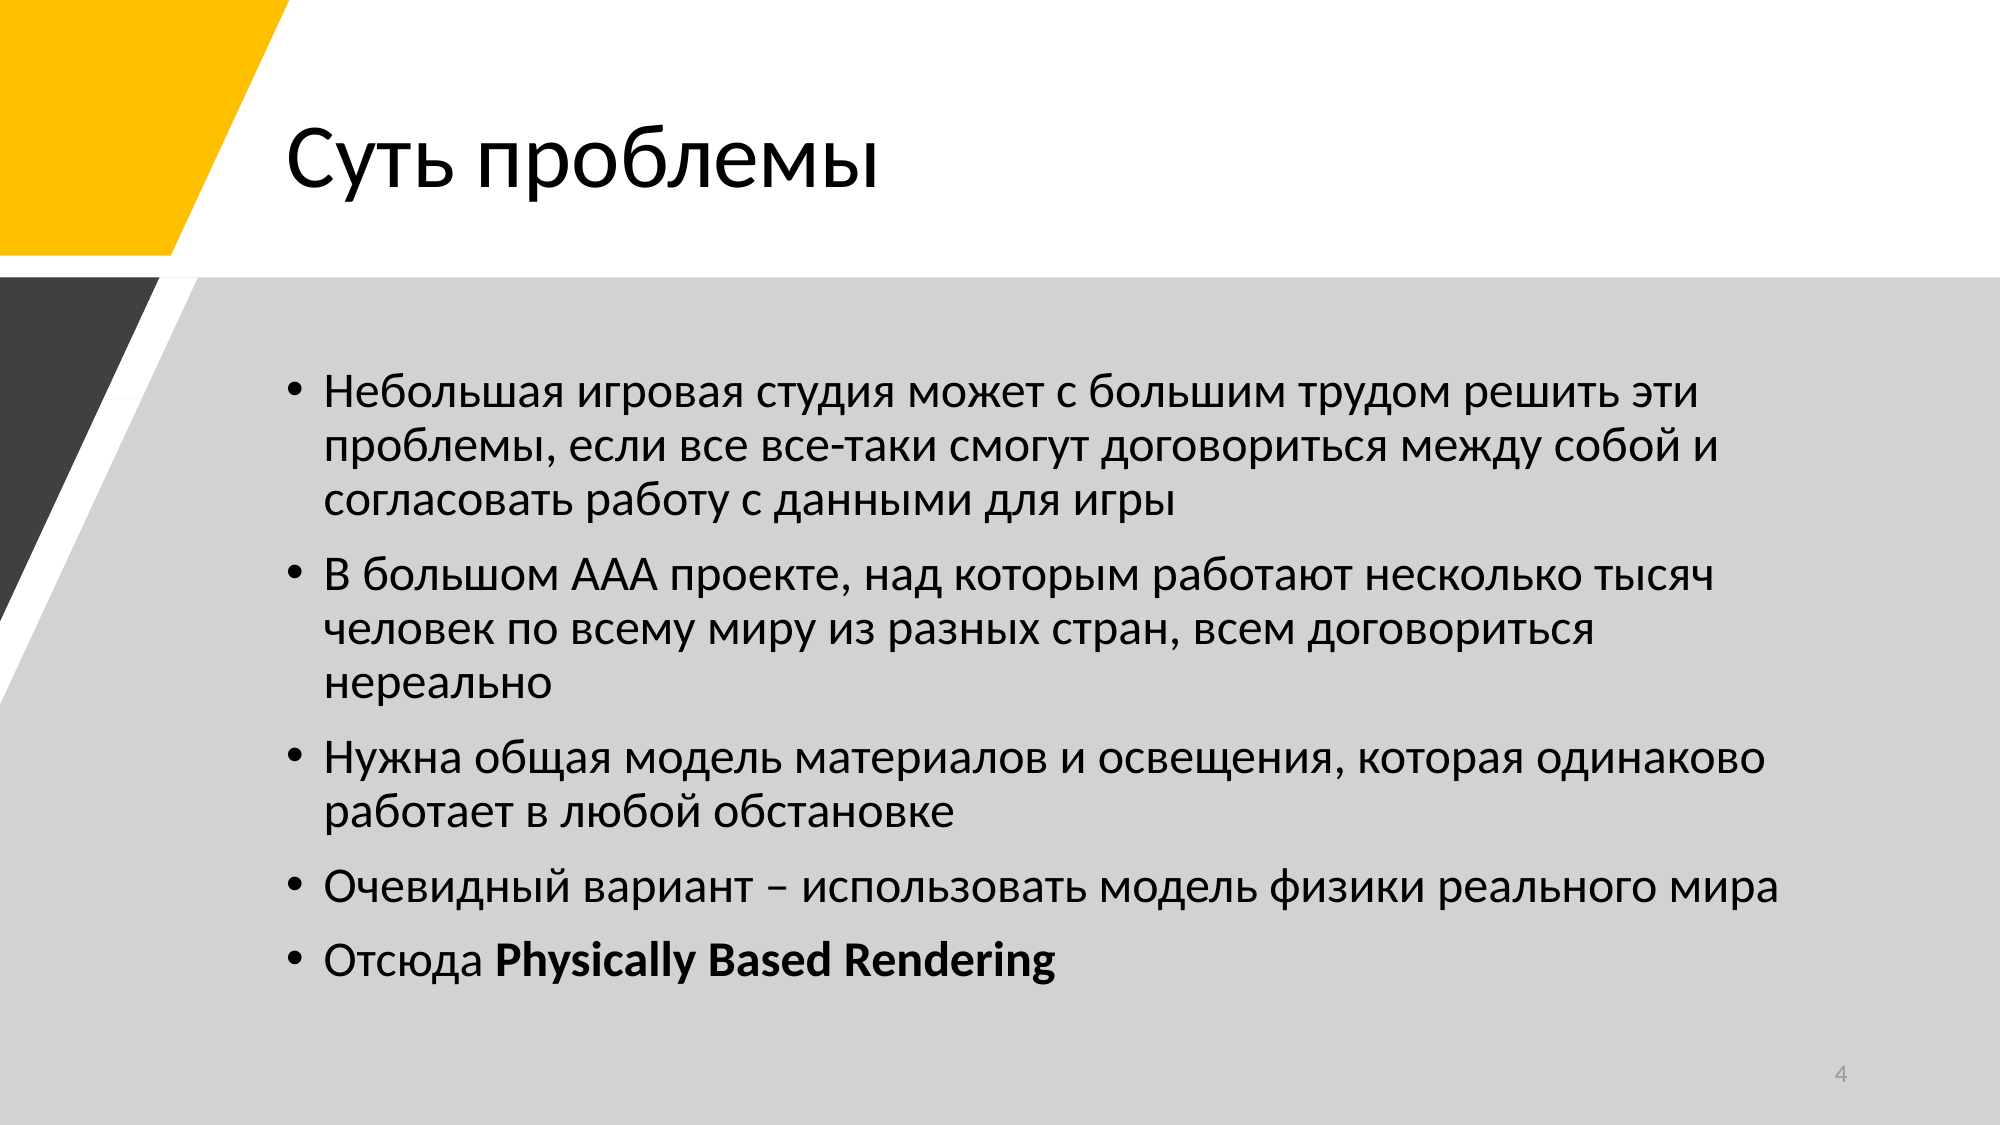

# Суть проблемы

Небольшая игровая студия может с большим трудом решить эти проблемы, если все все-таки смогут договориться между собой и согласовать работу с данными для игры
В большом AAA проекте, над которым работают несколько тысяч человек по всему миру из разных стран, всем договориться нереально
Нужна общая модель материалов и освещения, которая одинаково работает в любой обстановке
Очевидный вариант – использовать модель физики реального мира
Отсюда Physically Based Rendering
4